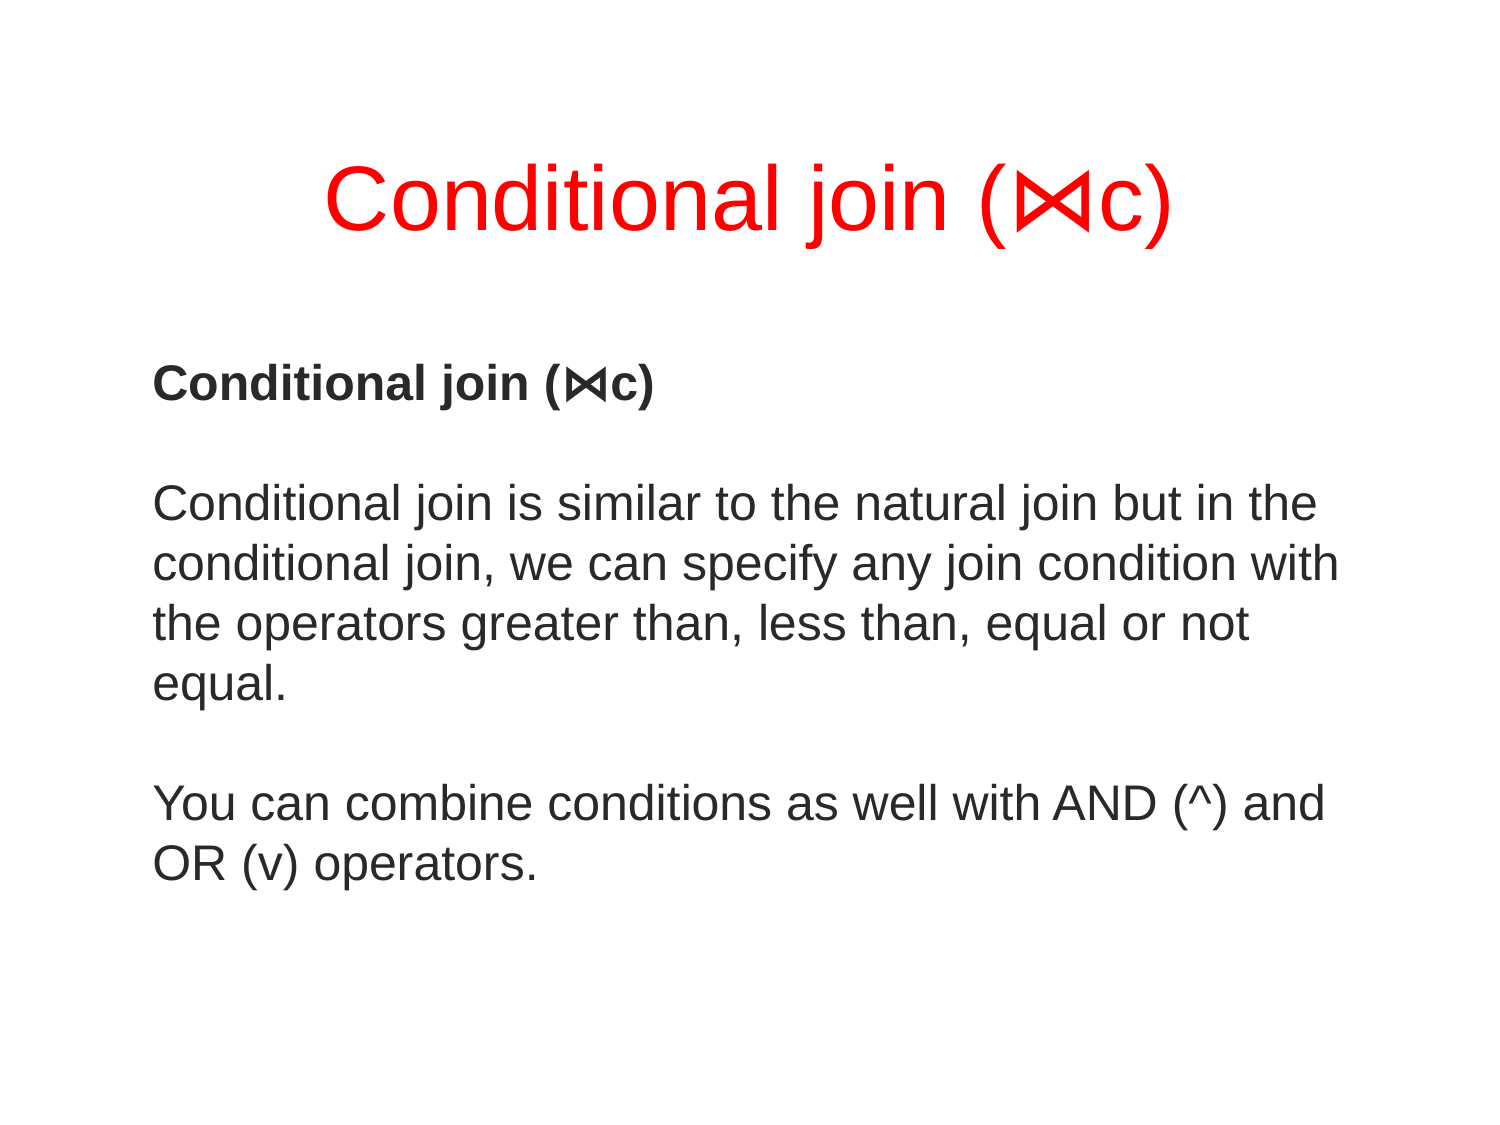

# Conditional join (⋈c)
Conditional join (⋈c)

Conditional join is similar to the natural join but in the conditional join, we can specify any join condition with the operators greater than, less than, equal or not equal.

You can combine conditions as well with AND (^) and OR (v) operators.